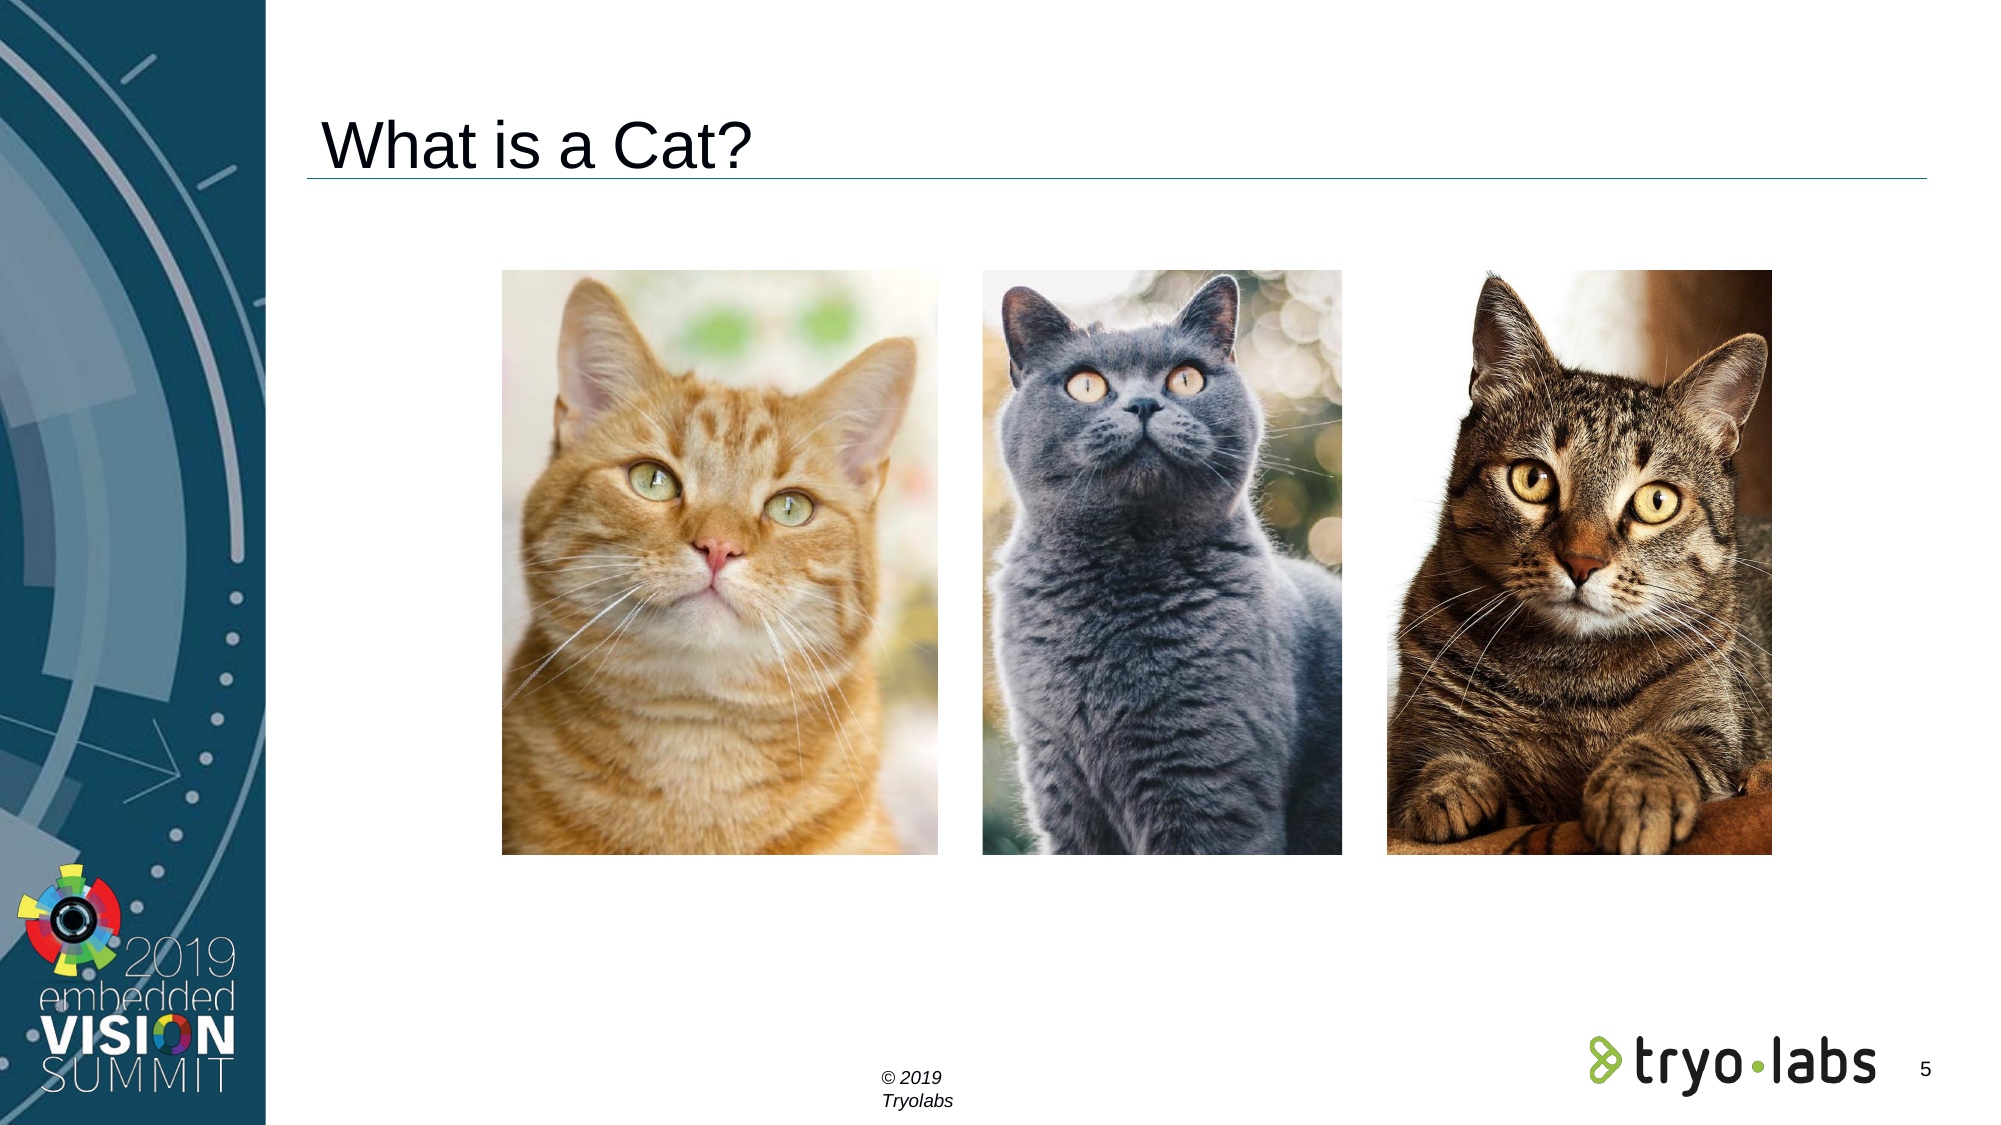

# What is a Cat?

5
© 2019 Tryolabs